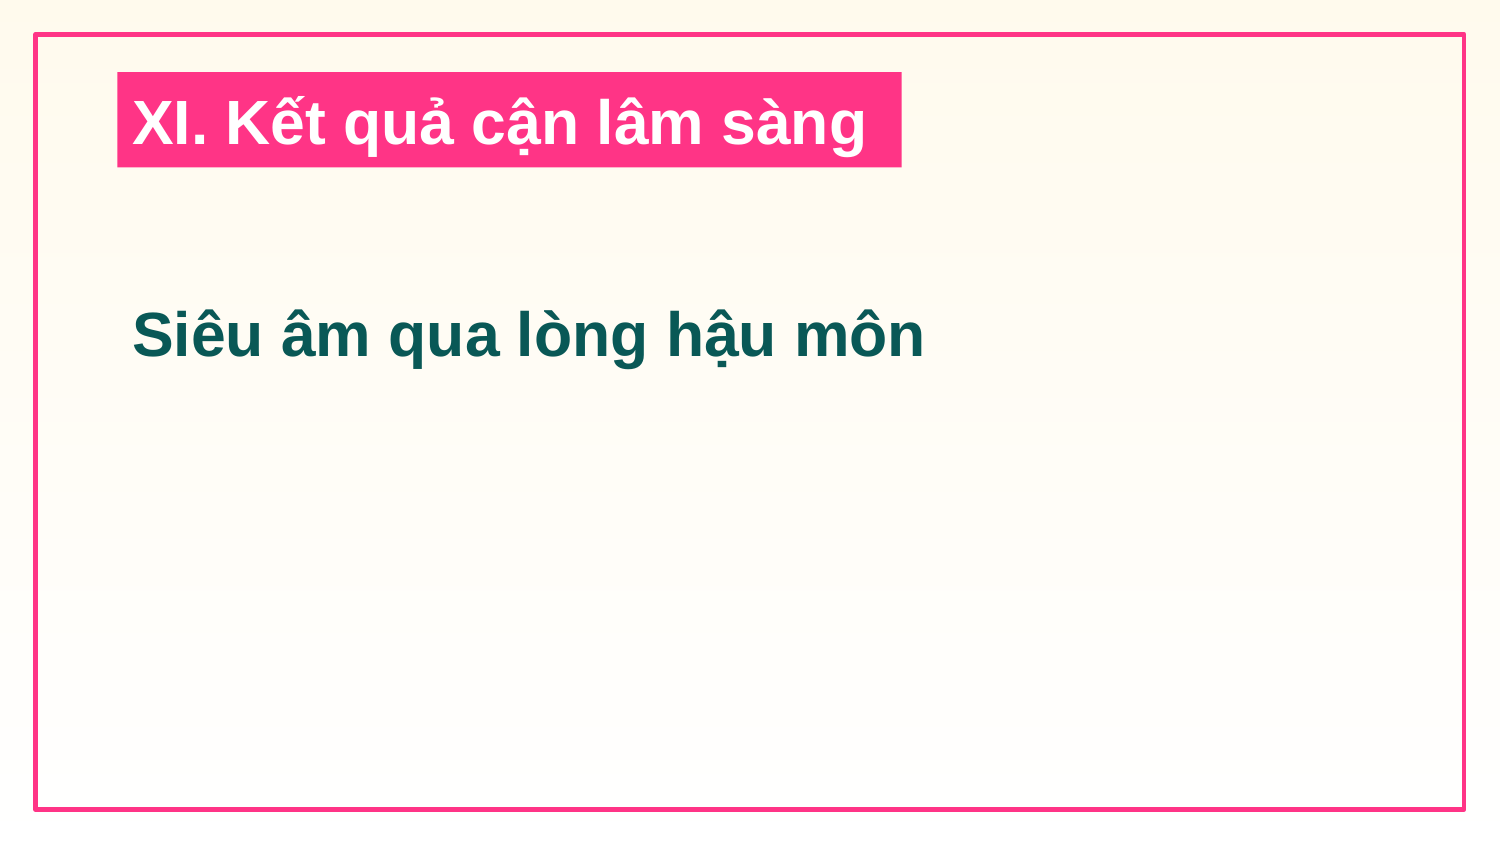

# XI. Kết quả cận lâm sàng
Siêu âm qua lòng hậu môn